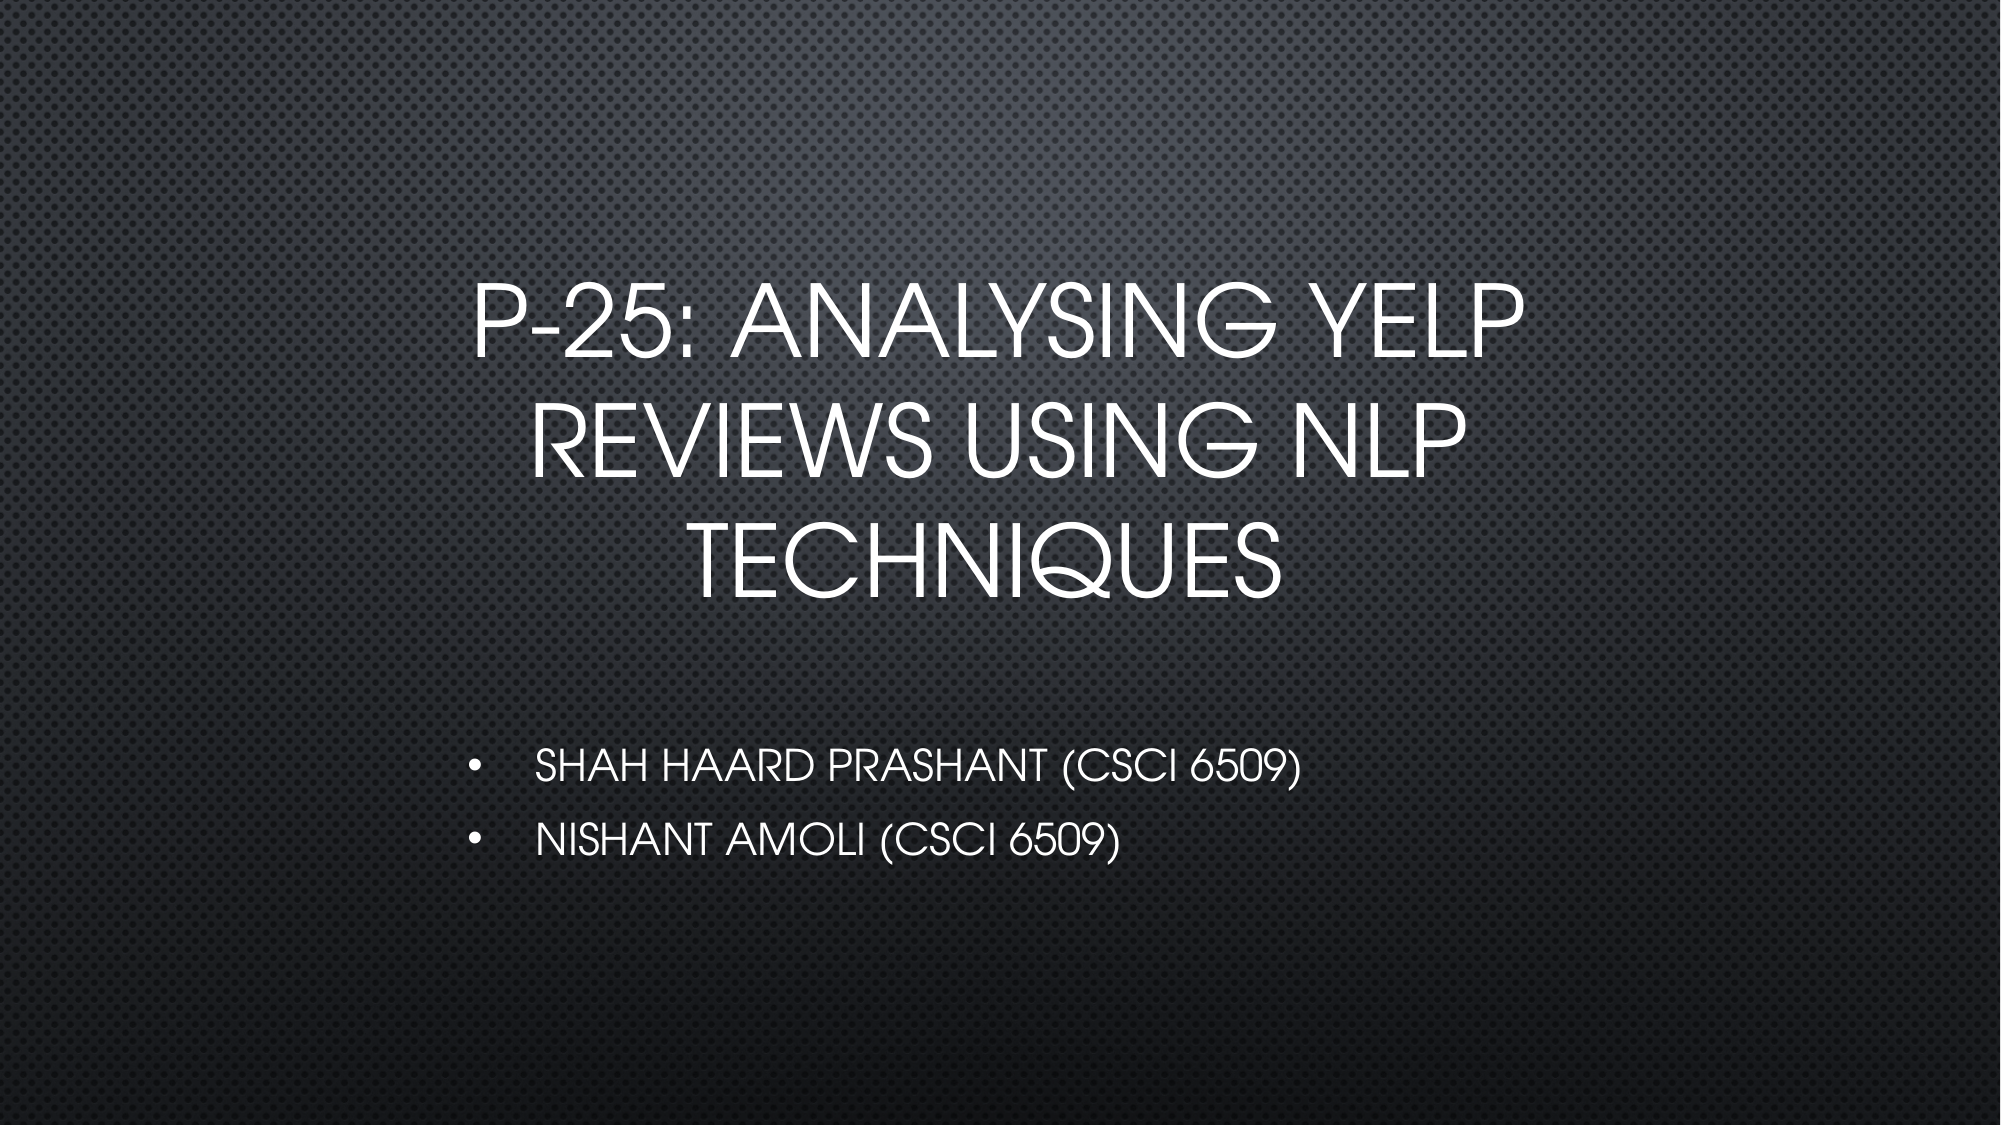

# P-25: Analysing Yelp Reviews using NLP techniques

 Shah Haard Prashant (CSCI 6509)
 Nishant Amoli (CSCI 6509)